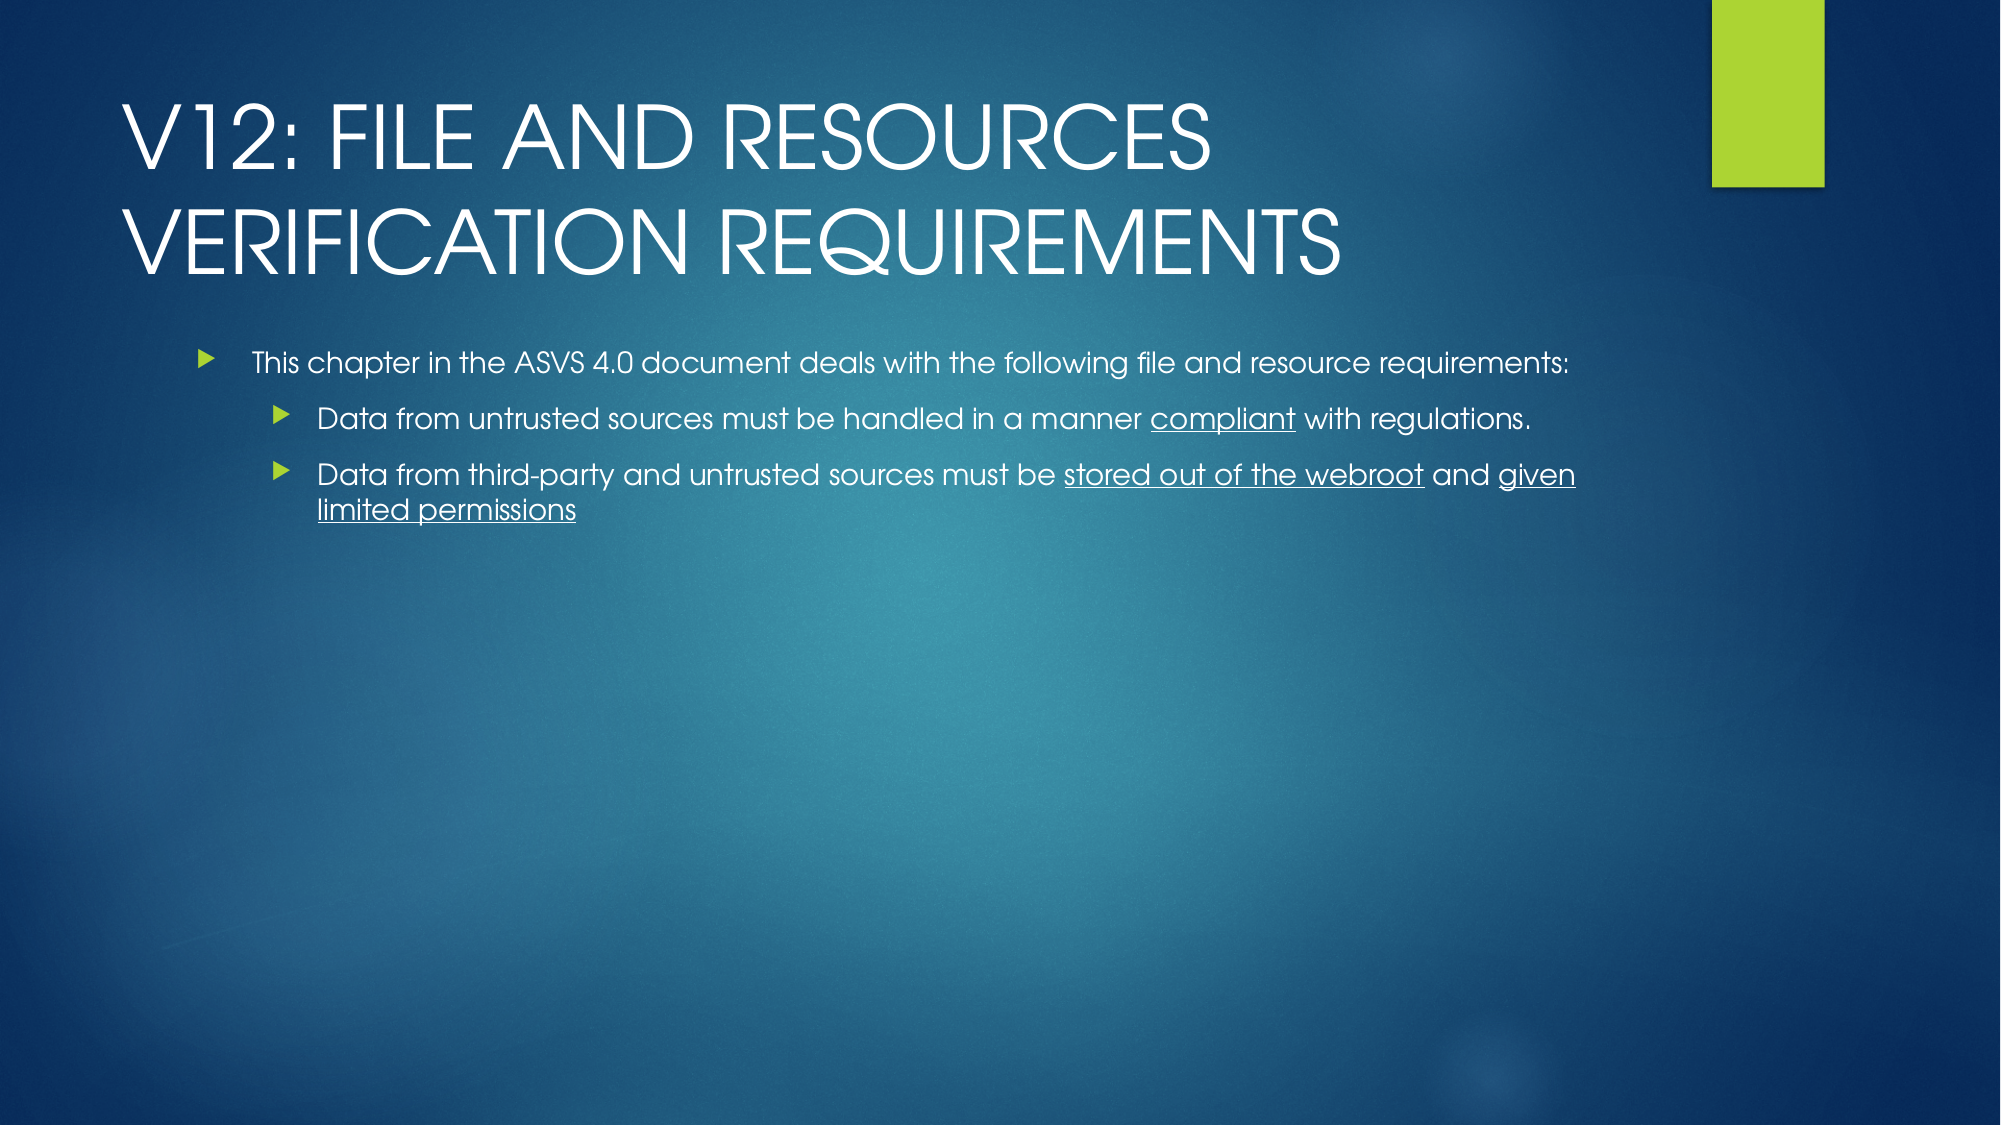

# V12: FILE AND RESOURCES VERIFICATION REQUIREMENTS
This chapter in the ASVS 4.0 document deals with the following file and resource requirements:
Data from untrusted sources must be handled in a manner compliant with regulations.
Data from third-party and untrusted sources must be stored out of the webroot and given limited permissions